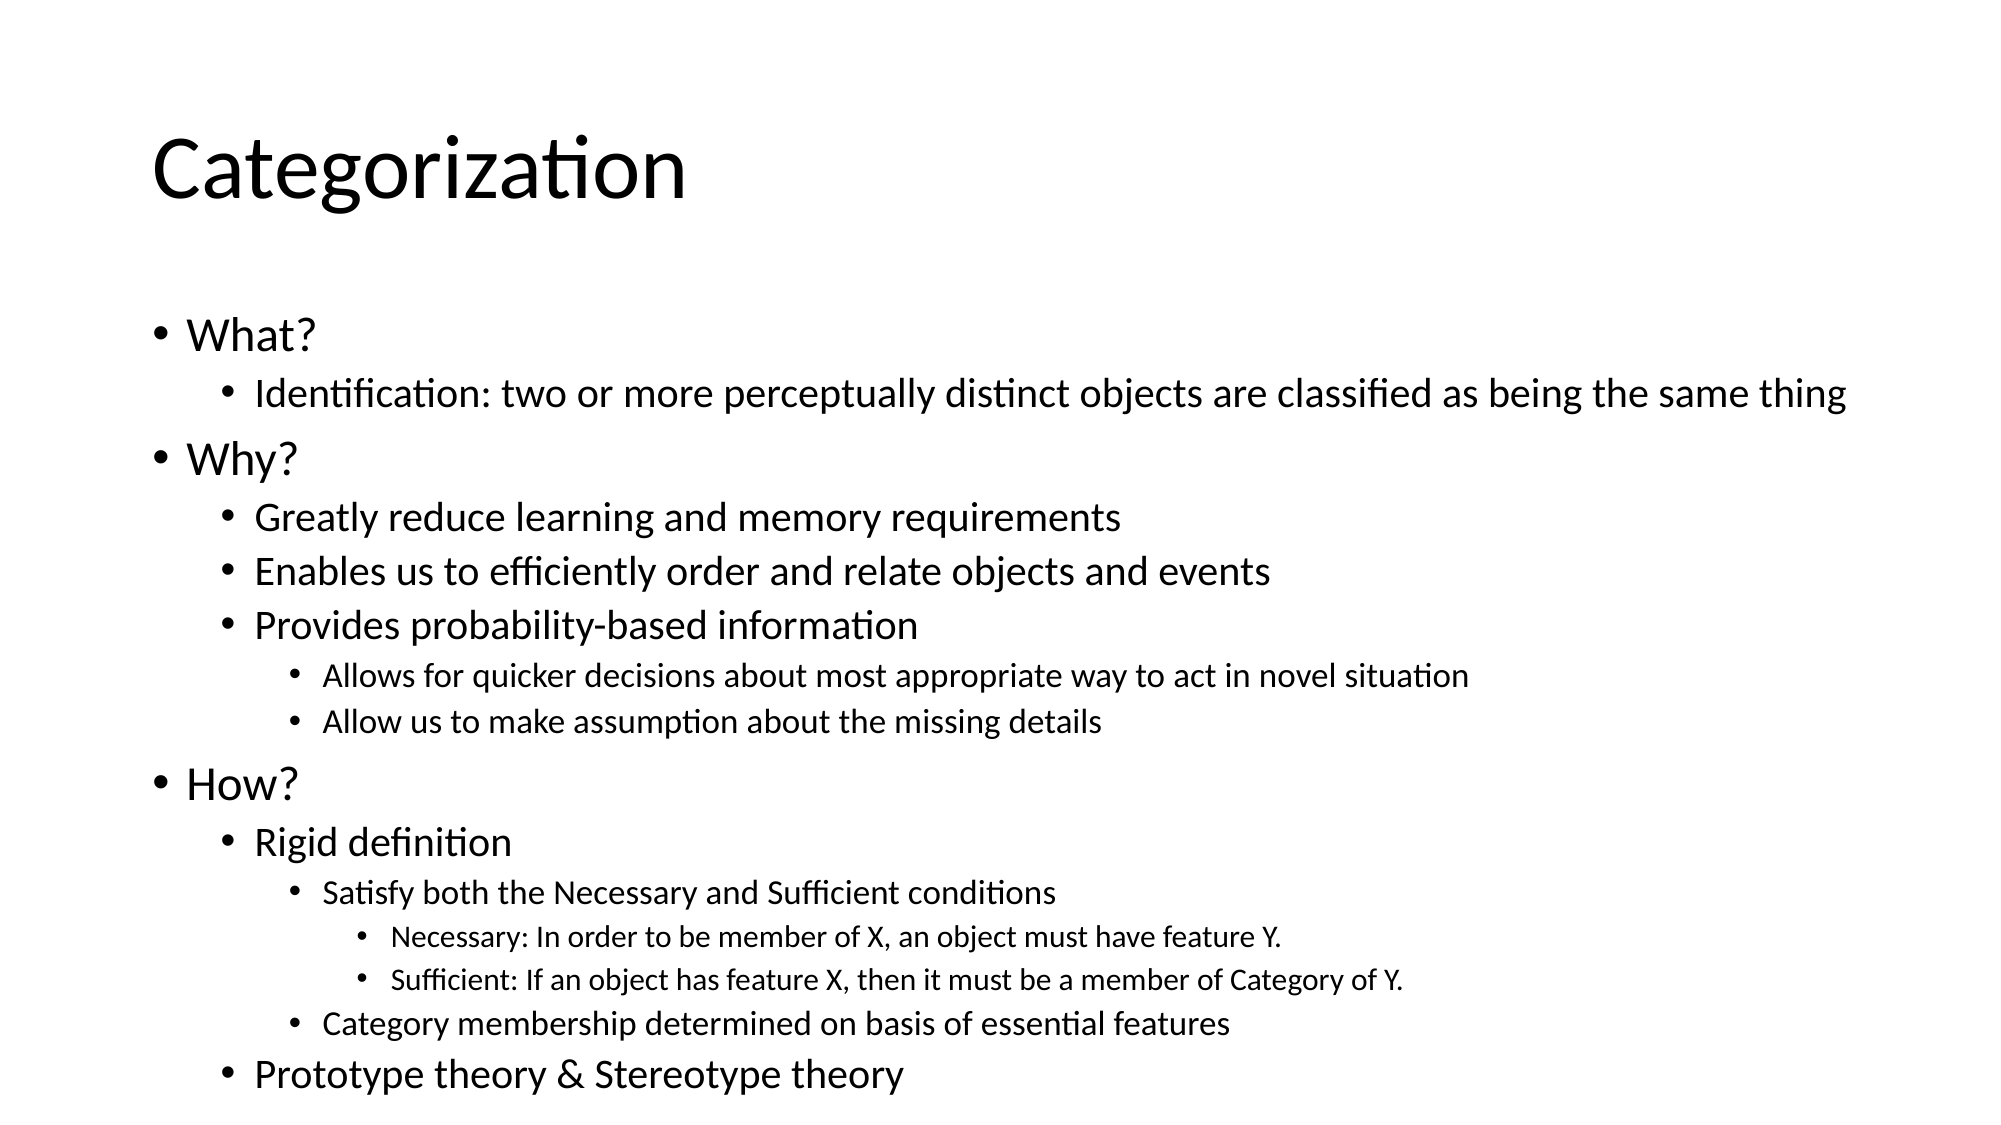

# Categorization
What?
Identification: two or more perceptually distinct objects are classified as being the same thing
Why?
Greatly reduce learning and memory requirements
Enables us to efficiently order and relate objects and events
Provides probability-based information
Allows for quicker decisions about most appropriate way to act in novel situation
Allow us to make assumption about the missing details
How?
Rigid definition
Satisfy both the Necessary and Sufficient conditions
Necessary: In order to be member of X, an object must have feature Y.
Sufficient: If an object has feature X, then it must be a member of Category of Y.
Category membership determined on basis of essential features
Prototype theory & Stereotype theory